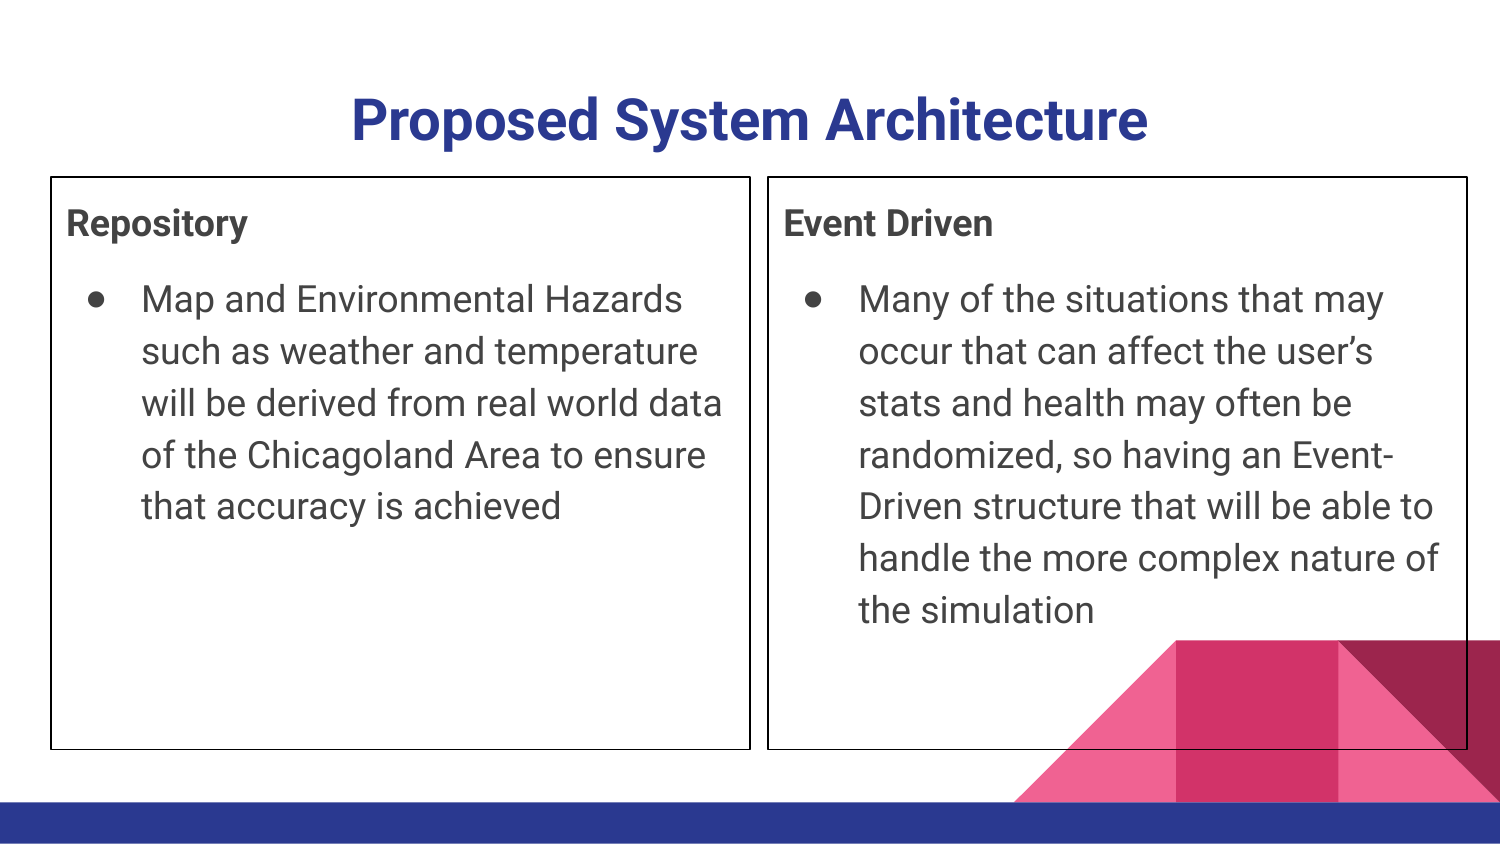

# Proposed System Architecture
Repository
Map and Environmental Hazards such as weather and temperature will be derived from real world data of the Chicagoland Area to ensure that accuracy is achieved
Event Driven
Many of the situations that may occur that can affect the user’s stats and health may often be randomized, so having an Event-Driven structure that will be able to handle the more complex nature of the simulation